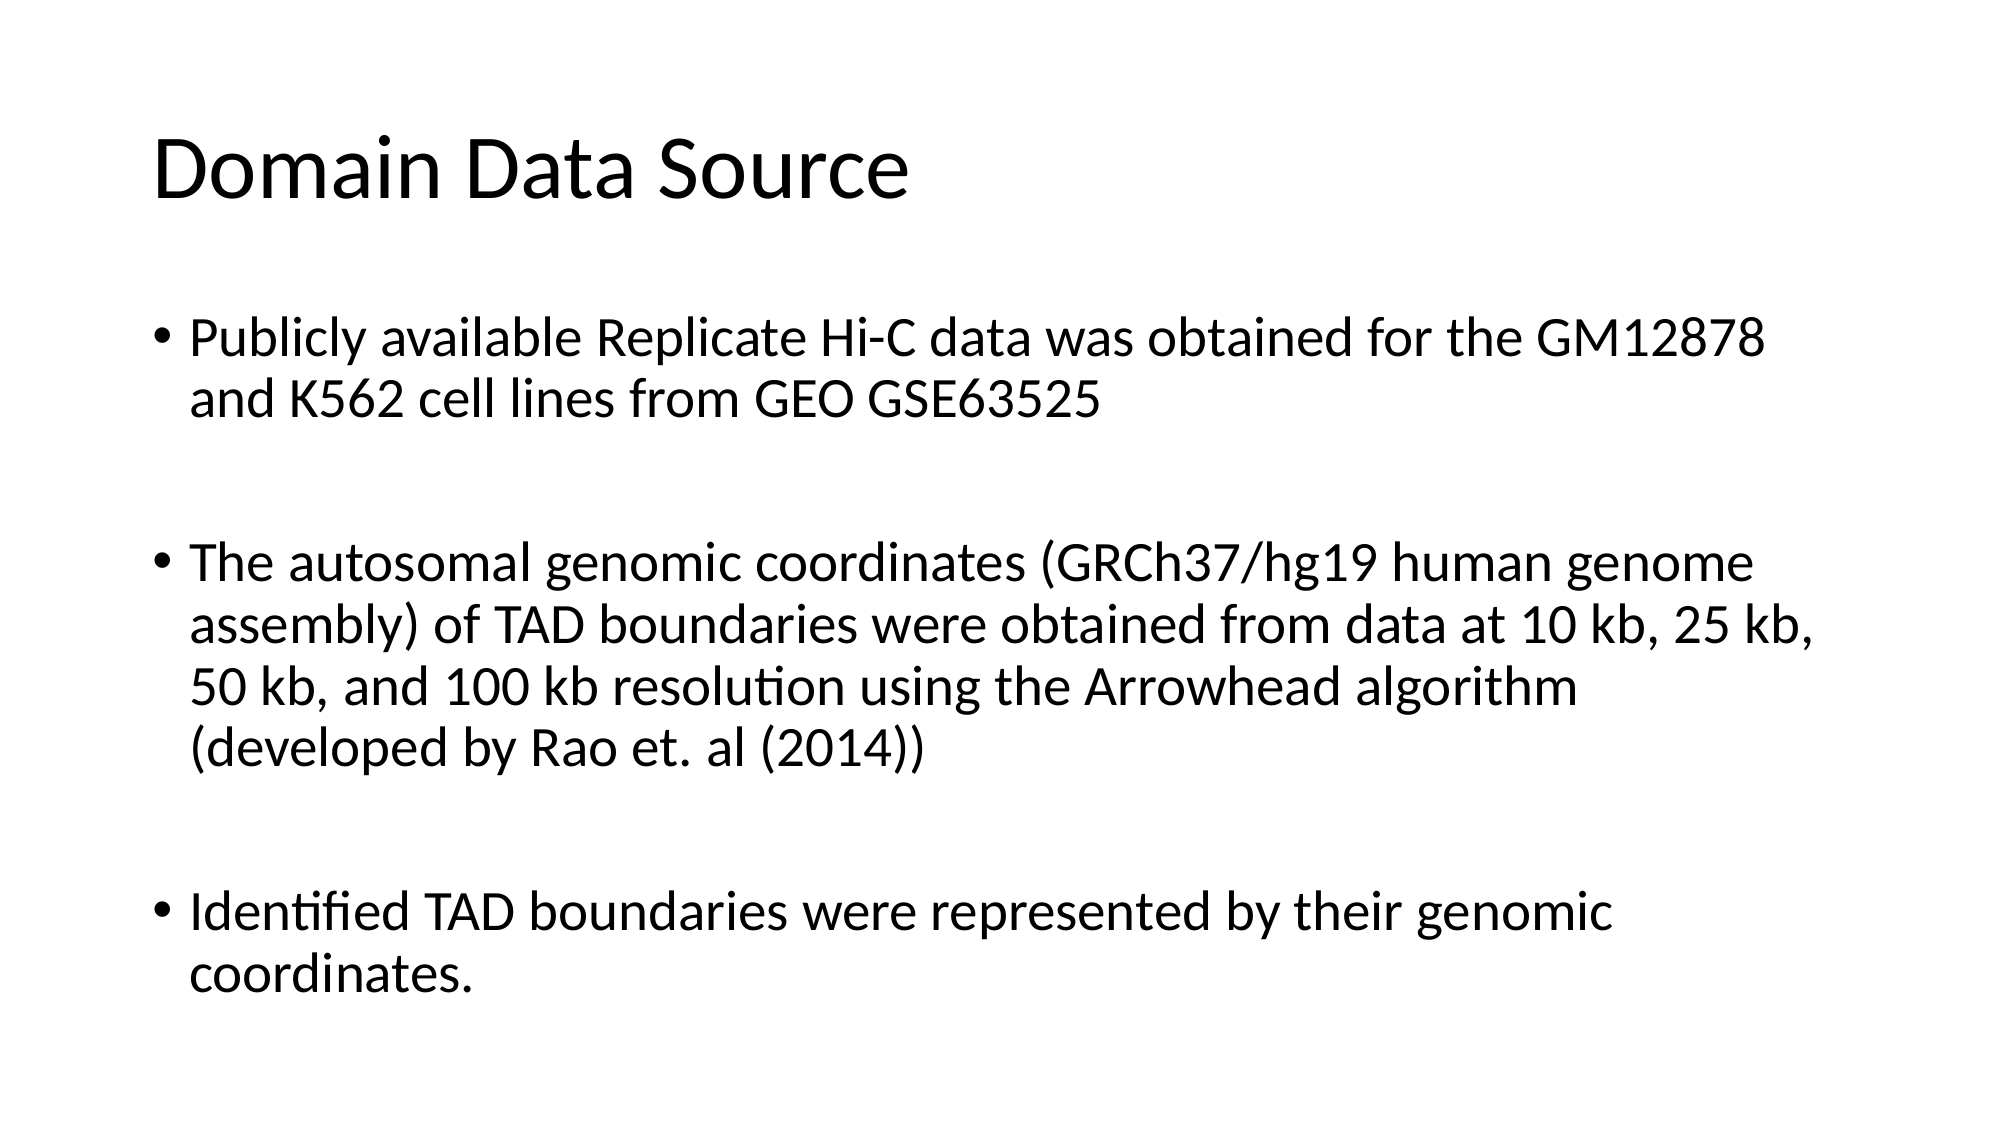

# Domain Data Source
Publicly available Replicate Hi-C data was obtained for the GM12878 and K562 cell lines from GEO GSE63525

The autosomal genomic coordinates (GRCh37/hg19 human genome assembly) of TAD boundaries were obtained from data at 10 kb, 25 kb, 50 kb, and 100 kb resolution using the Arrowhead algorithm (developed by Rao et. al (2014))

Identified TAD boundaries were represented by their genomic coordinates.